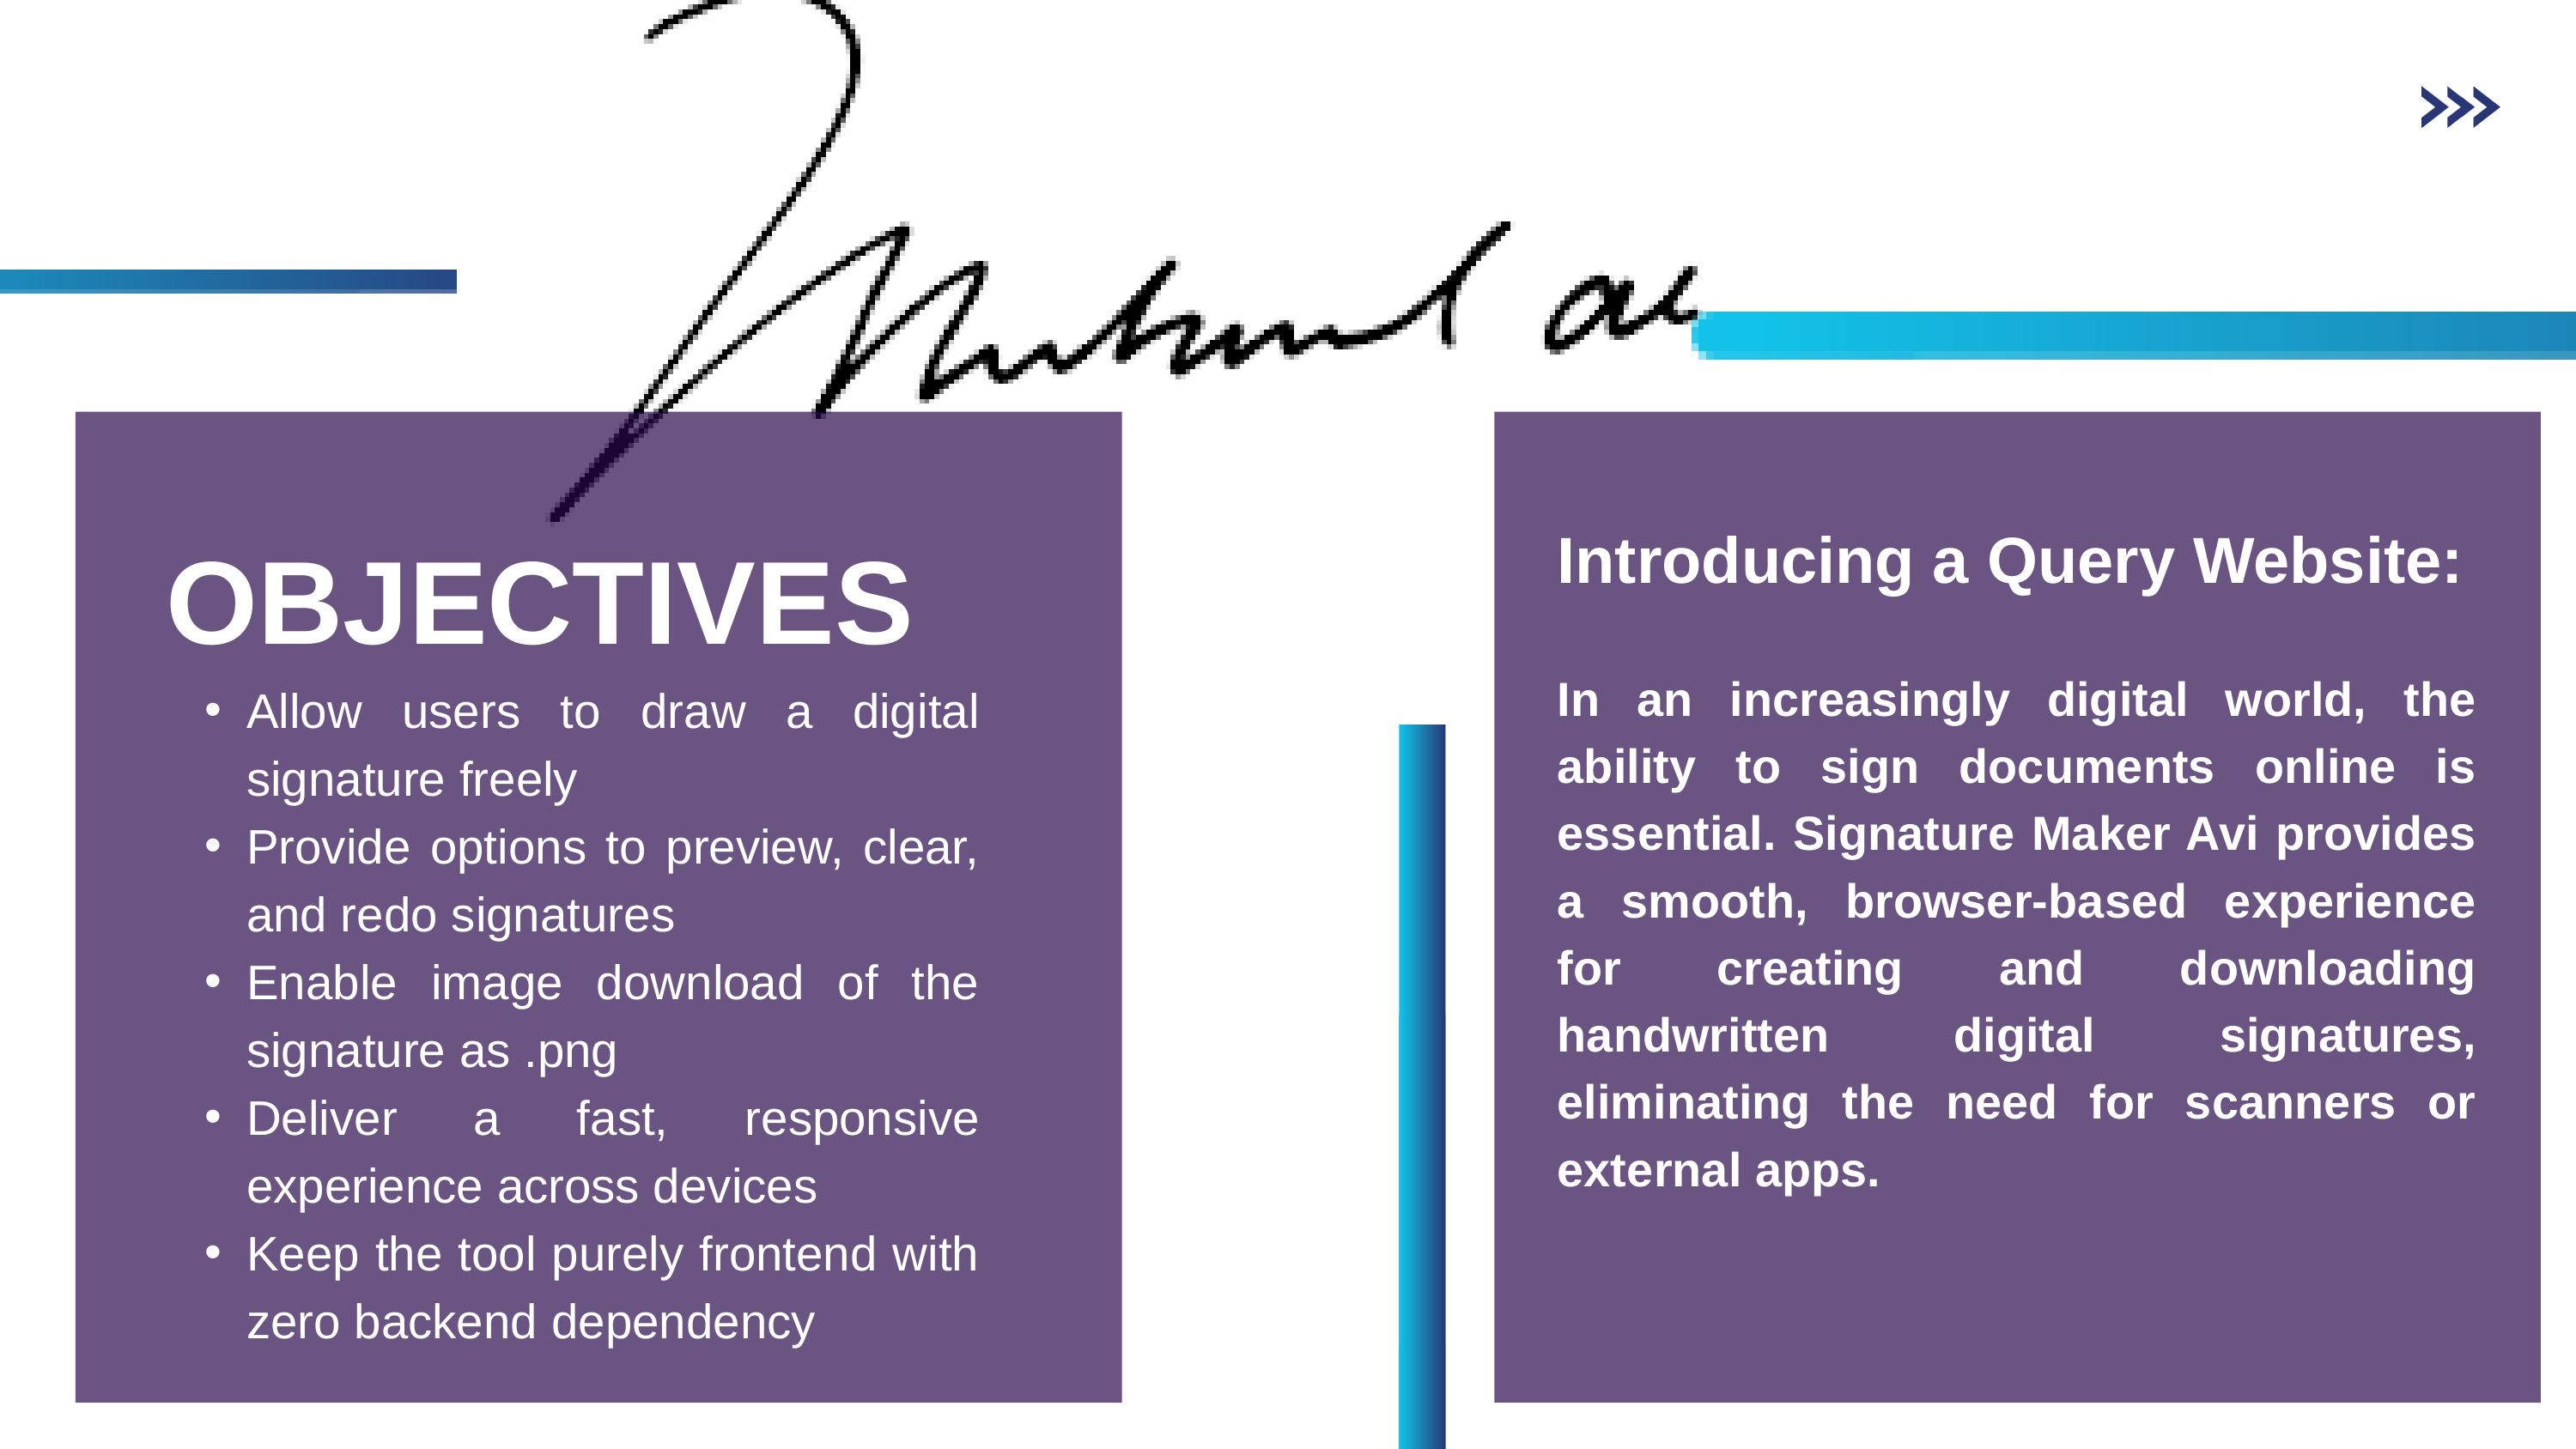

Introducing a Query Website:

In an increasingly digital world, the ability to sign documents online is essential. Signature Maker Avi provides a smooth, browser-based experience for creating and downloading handwritten digital signatures, eliminating the need for scanners or external apps.
OBJECTIVES
Allow users to draw a digital signature freely
Provide options to preview, clear, and redo signatures
Enable image download of the signature as .png
Deliver a fast, responsive experience across devices
Keep the tool purely frontend with zero backend dependency